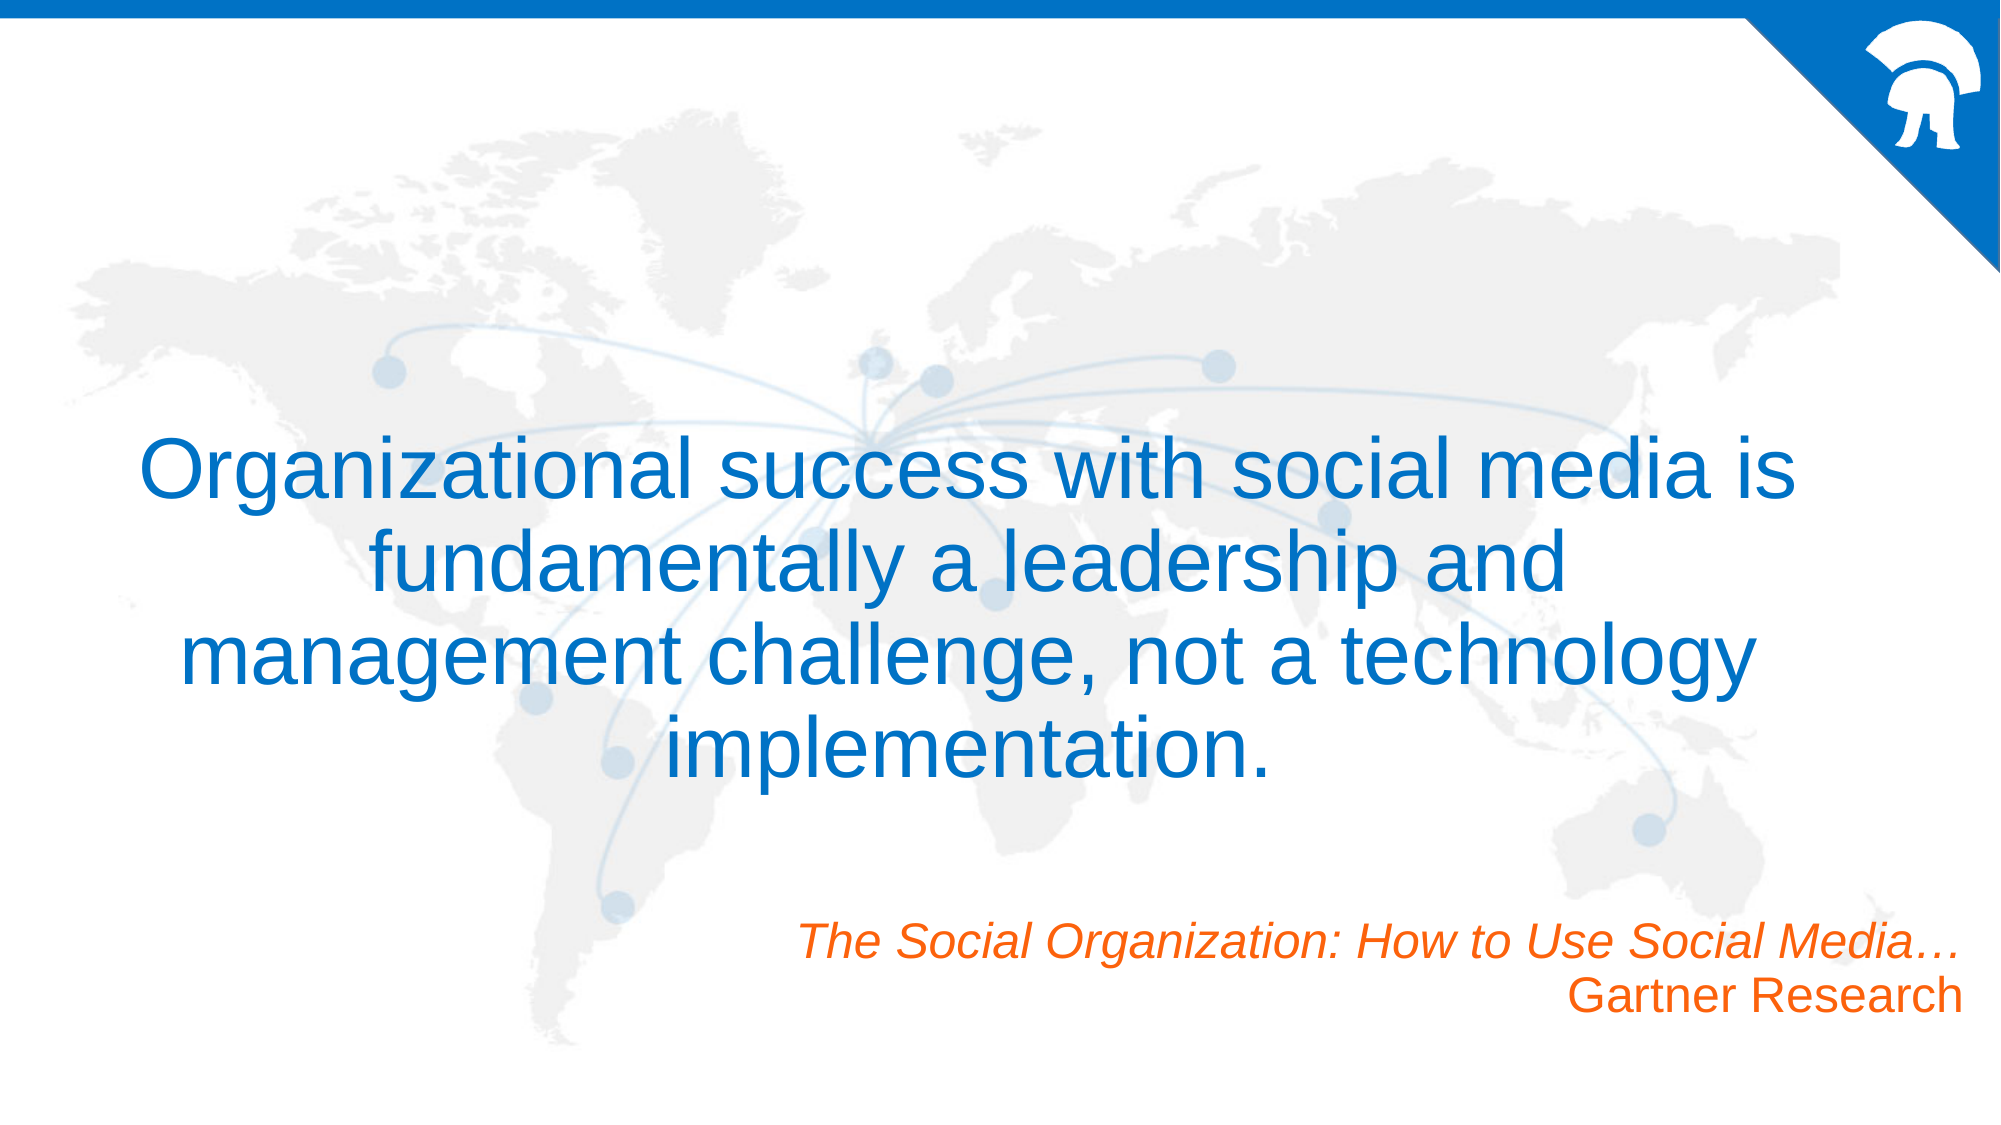

# Organizational success with social media is fundamentally a leadership and management challenge, not a technology implementation.
The Social Organization: How to Use Social Media…
Gartner Research